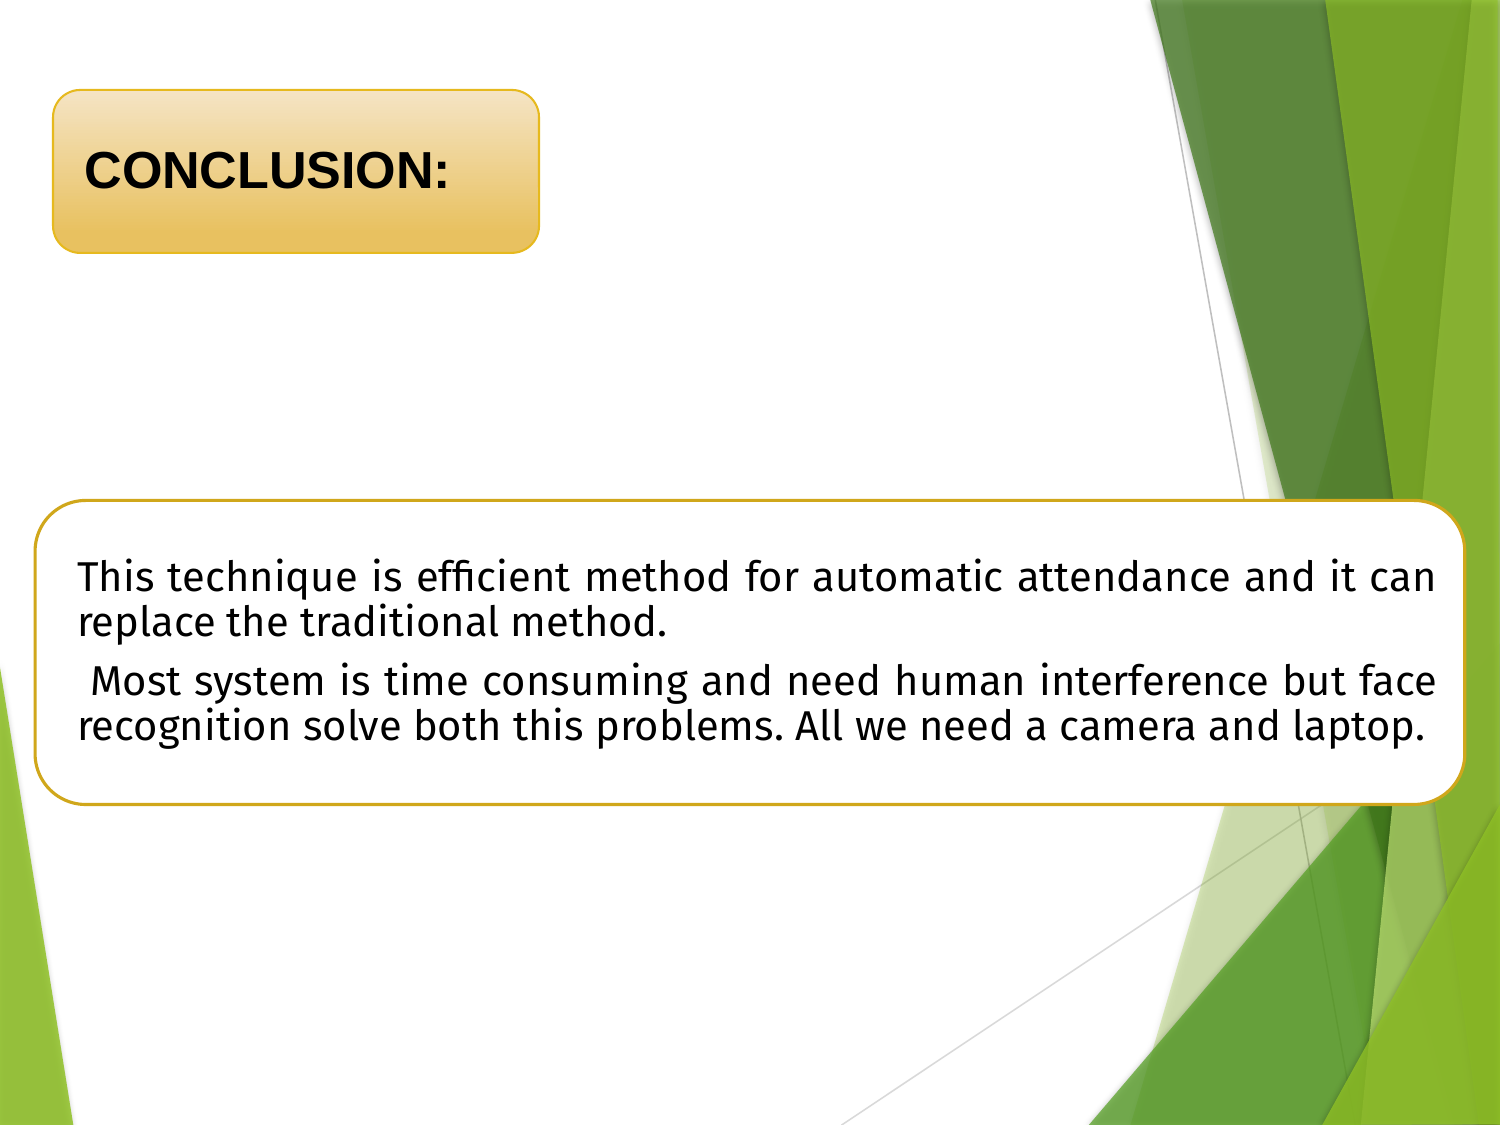

Conclusion:
This technique is efficient method for automatic attendance and it can replace the traditional method.
 Most system is time consuming and need human interference but face recognition solve both this problems. All we need a camera and laptop.